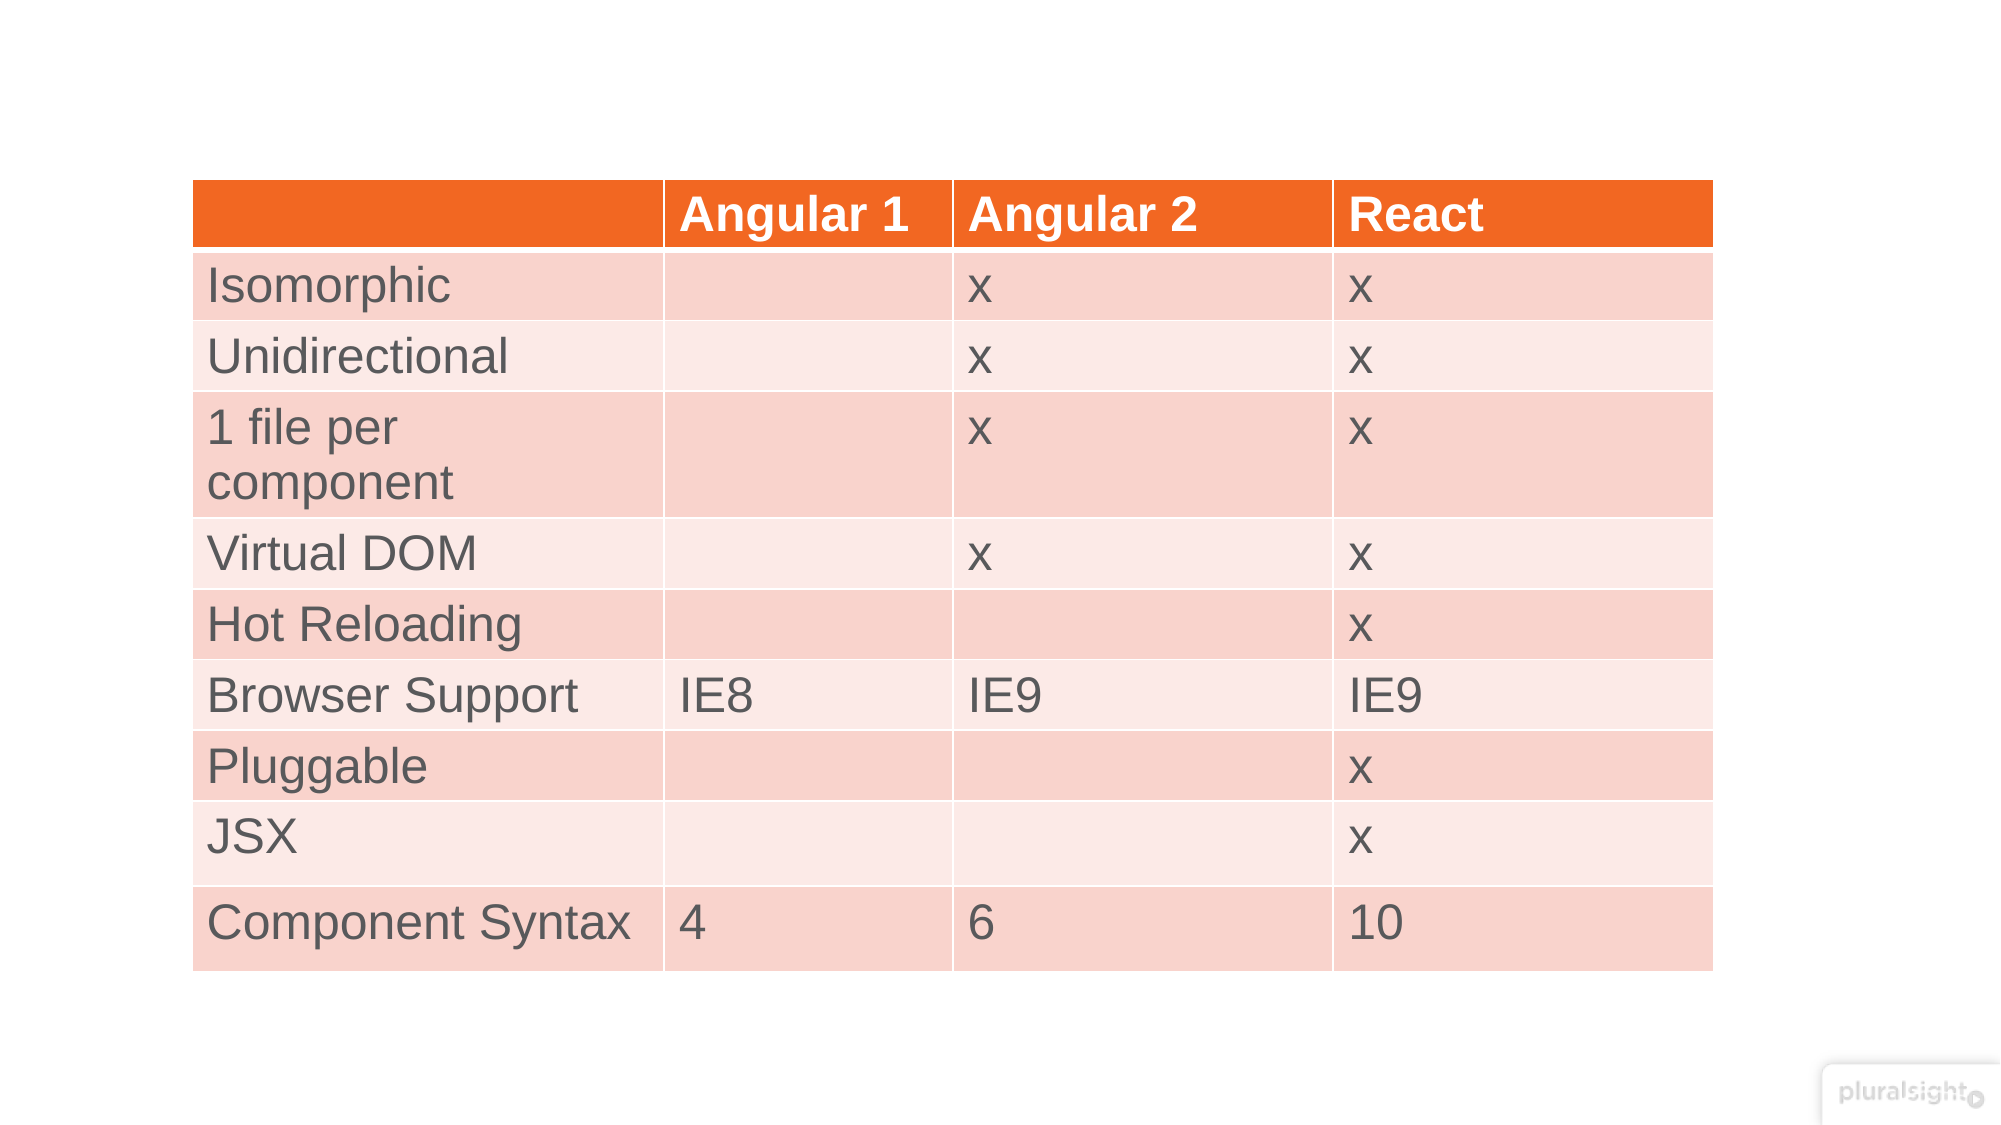

|  | Angular 1 | Angular 2 | React |
| --- | --- | --- | --- |
| Isomorphic |  | x | x |
| Unidirectional |  | x | x |
| 1 file per component |  | x | x |
| Virtual DOM |  | x | x |
| Hot Reloading |  |  | x |
| Browser Support | IE8 | IE9 | IE9 |
| Pluggable |  |  | x |
| JSX |  |  | x |
| Component Syntax | 4 | 6 | 10 |